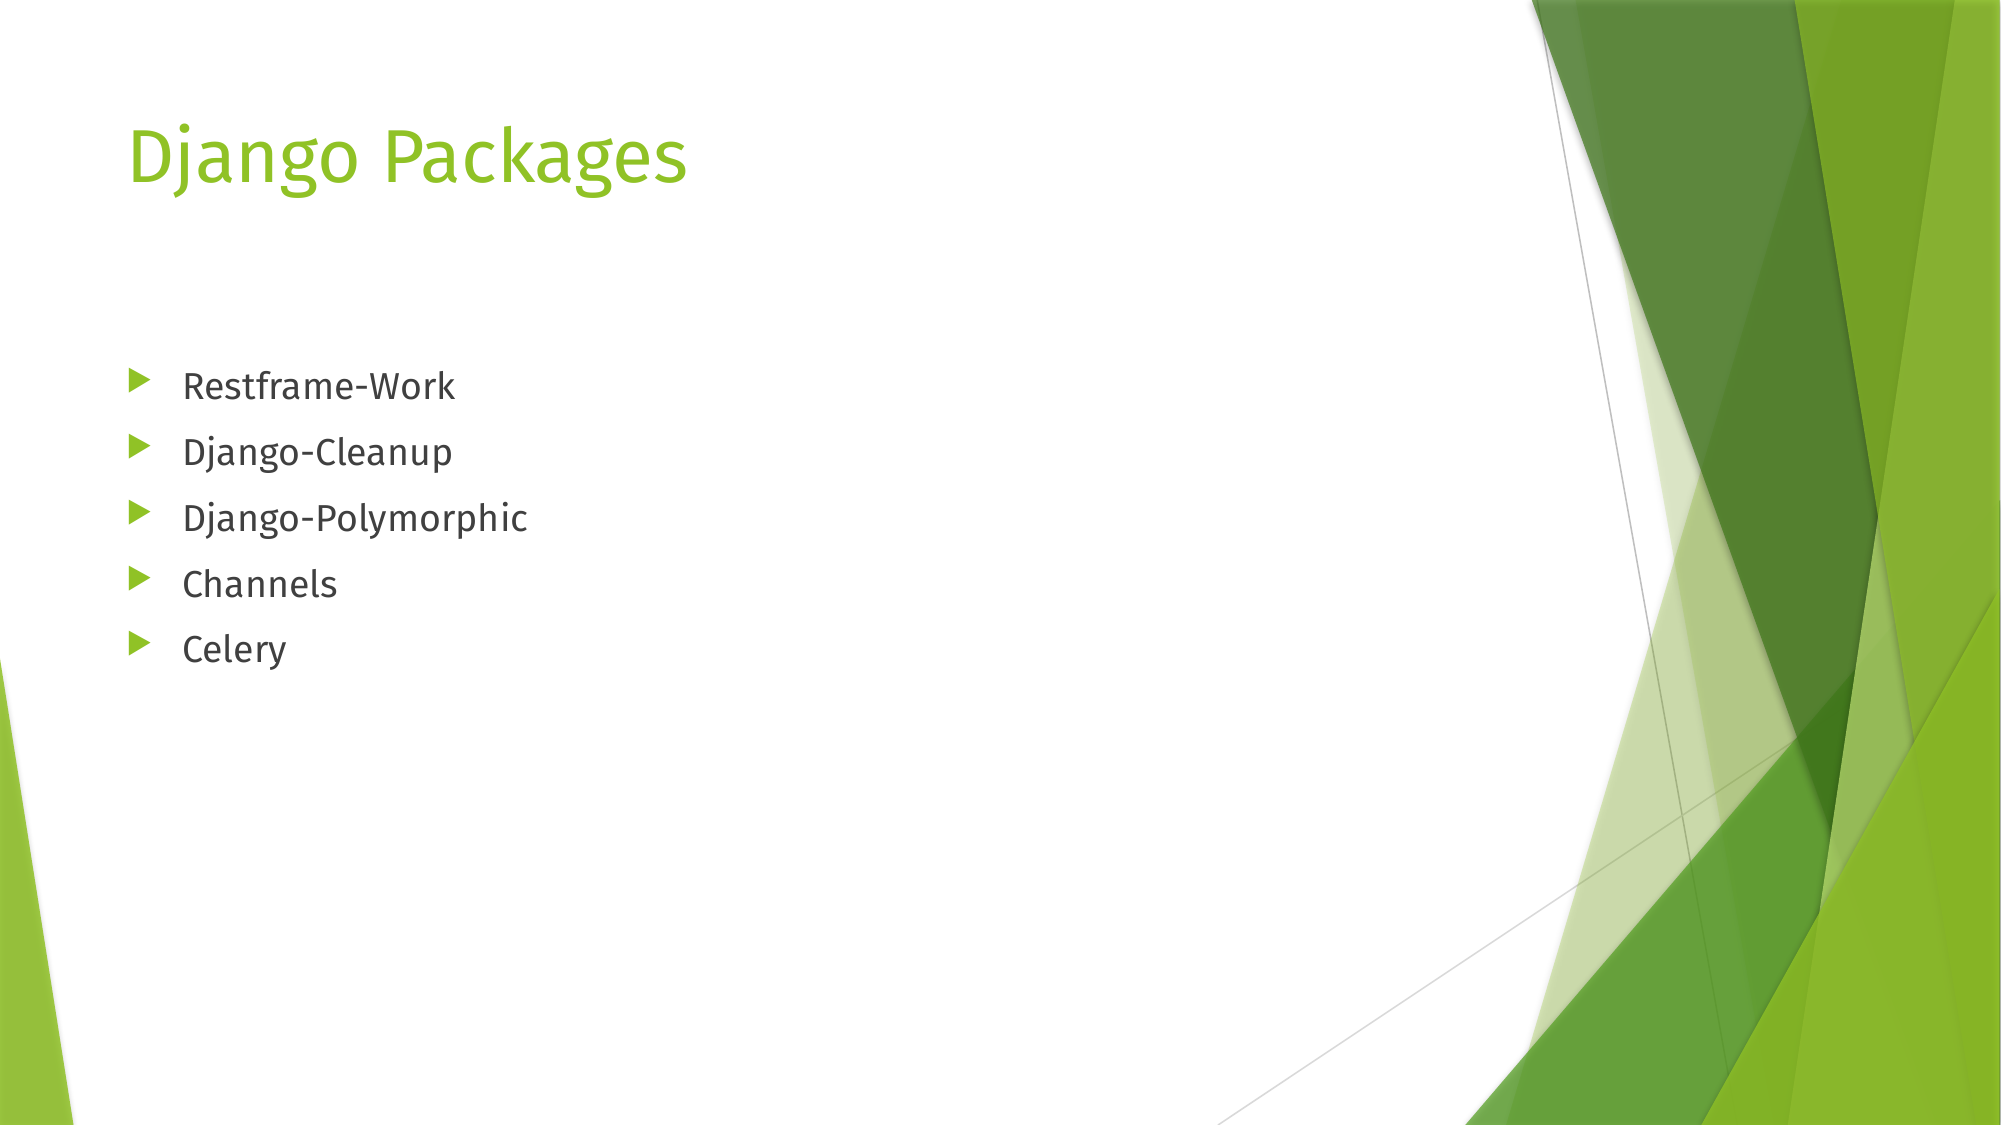

# Django Packages
Restframe-Work
Django-Cleanup
Django-Polymorphic
Channels
Celery